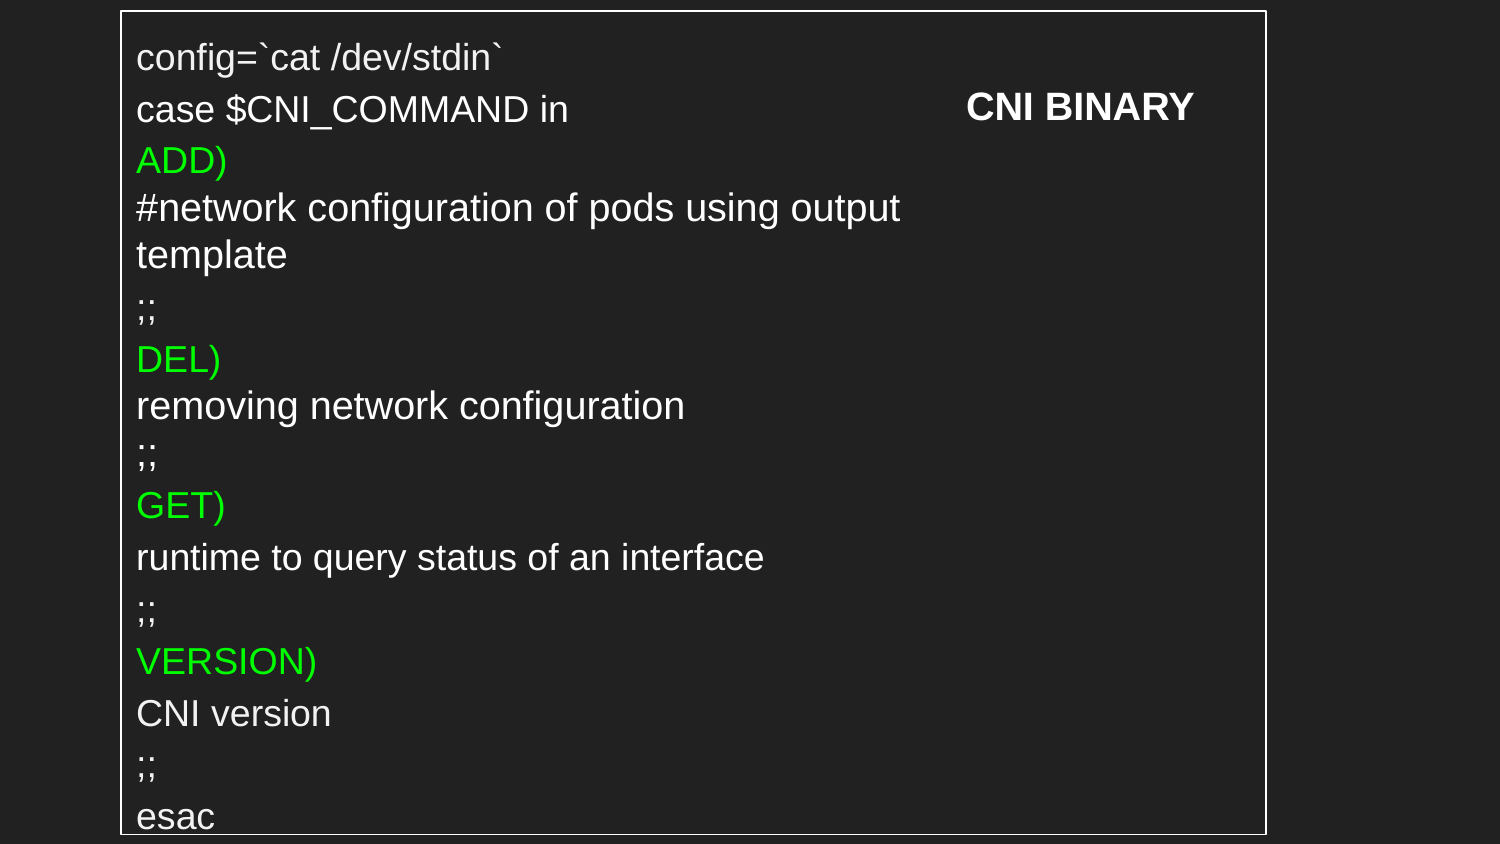

config=`cat /dev/stdin`
case $CNI_COMMAND in
ADD)
#network configuration of pods using output
template
;;
DEL)
removing network configuration
;;
GET)
runtime to query status of an interface
;;
VERSION)
CNI version
;;
esac

CNI BINARY